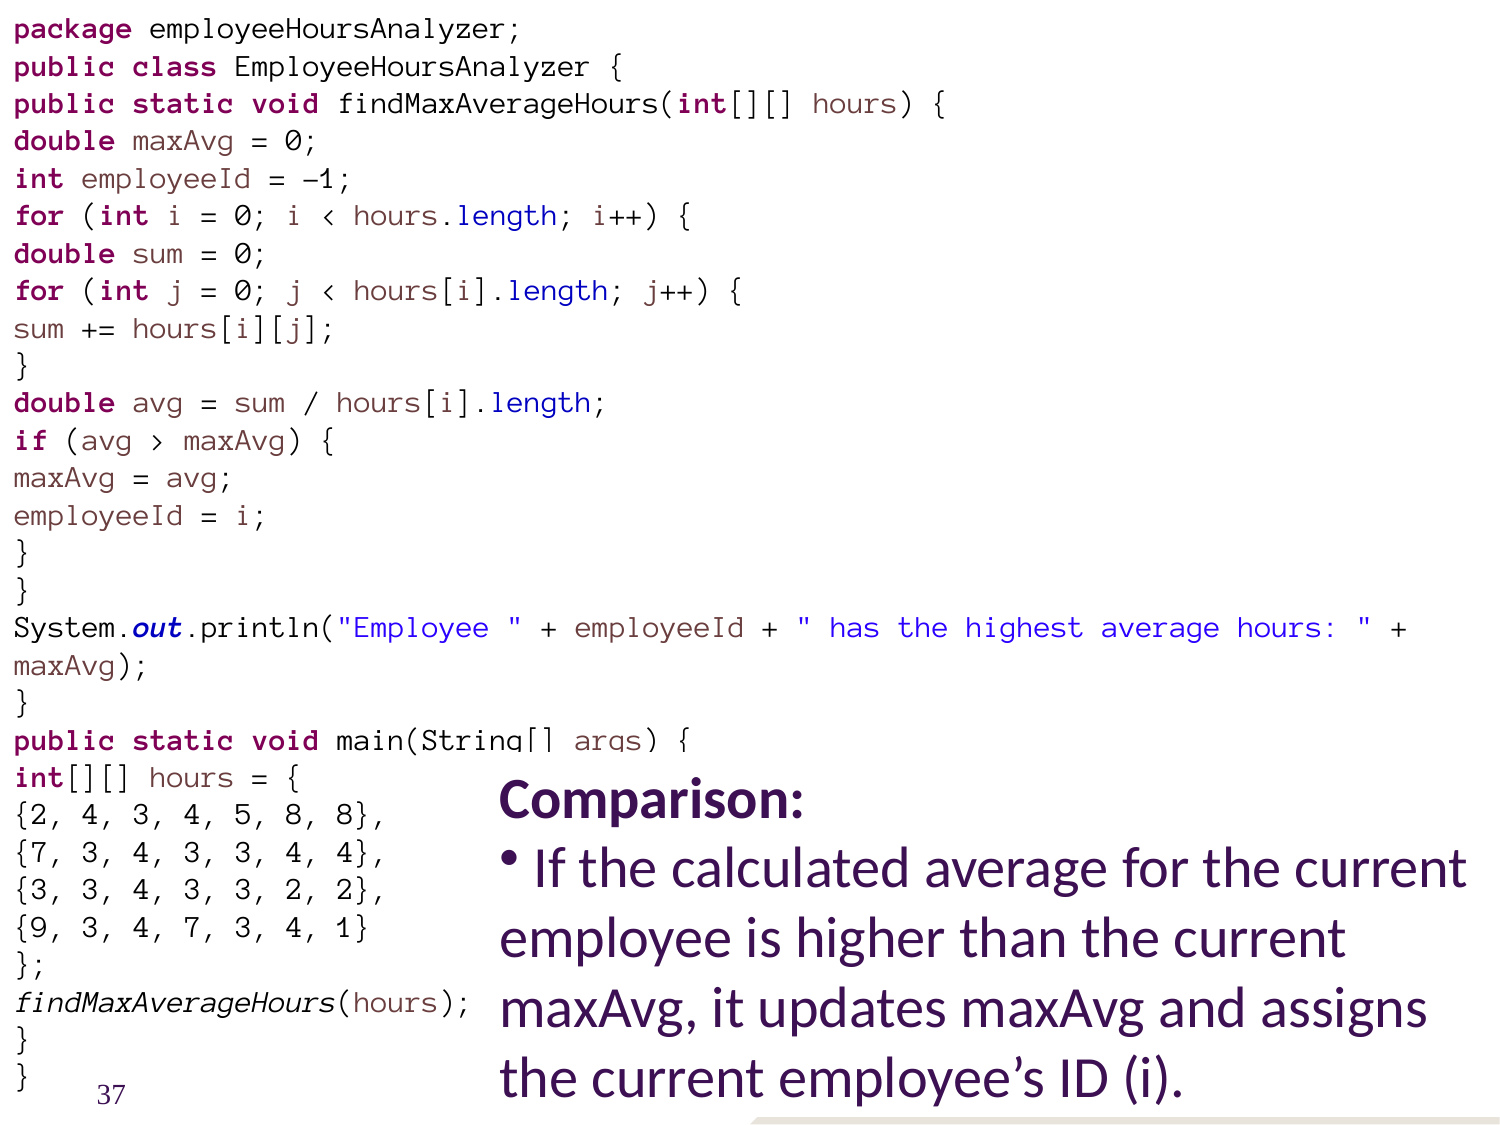

package employeeHoursAnalyzer;
public class EmployeeHoursAnalyzer {
public static void findMaxAverageHours(int[][] hours) {
double maxAvg = 0;
int employeeId = -1;
for (int i = 0; i < hours.length; i++) {
double sum = 0;
for (int j = 0; j < hours[i].length; j++) {
sum += hours[i][j];
}
double avg = sum / hours[i].length;
if (avg > maxAvg) {
maxAvg = avg;
employeeId = i;
}
}
System.out.println("Employee " + employeeId + " has the highest average hours: " + maxAvg);
}
public static void main(String[] args) {
int[][] hours = {
{2, 4, 3, 4, 5, 8, 8},
{7, 3, 4, 3, 3, 4, 4},
{3, 3, 4, 3, 3, 2, 2},
{9, 3, 4, 7, 3, 4, 1}
};
findMaxAverageHours(hours);
}
}
Comparison:
 If the calculated average for the current employee is higher than the current maxAvg, it updates maxAvg and assigns the current employee’s ID (i).
37
37